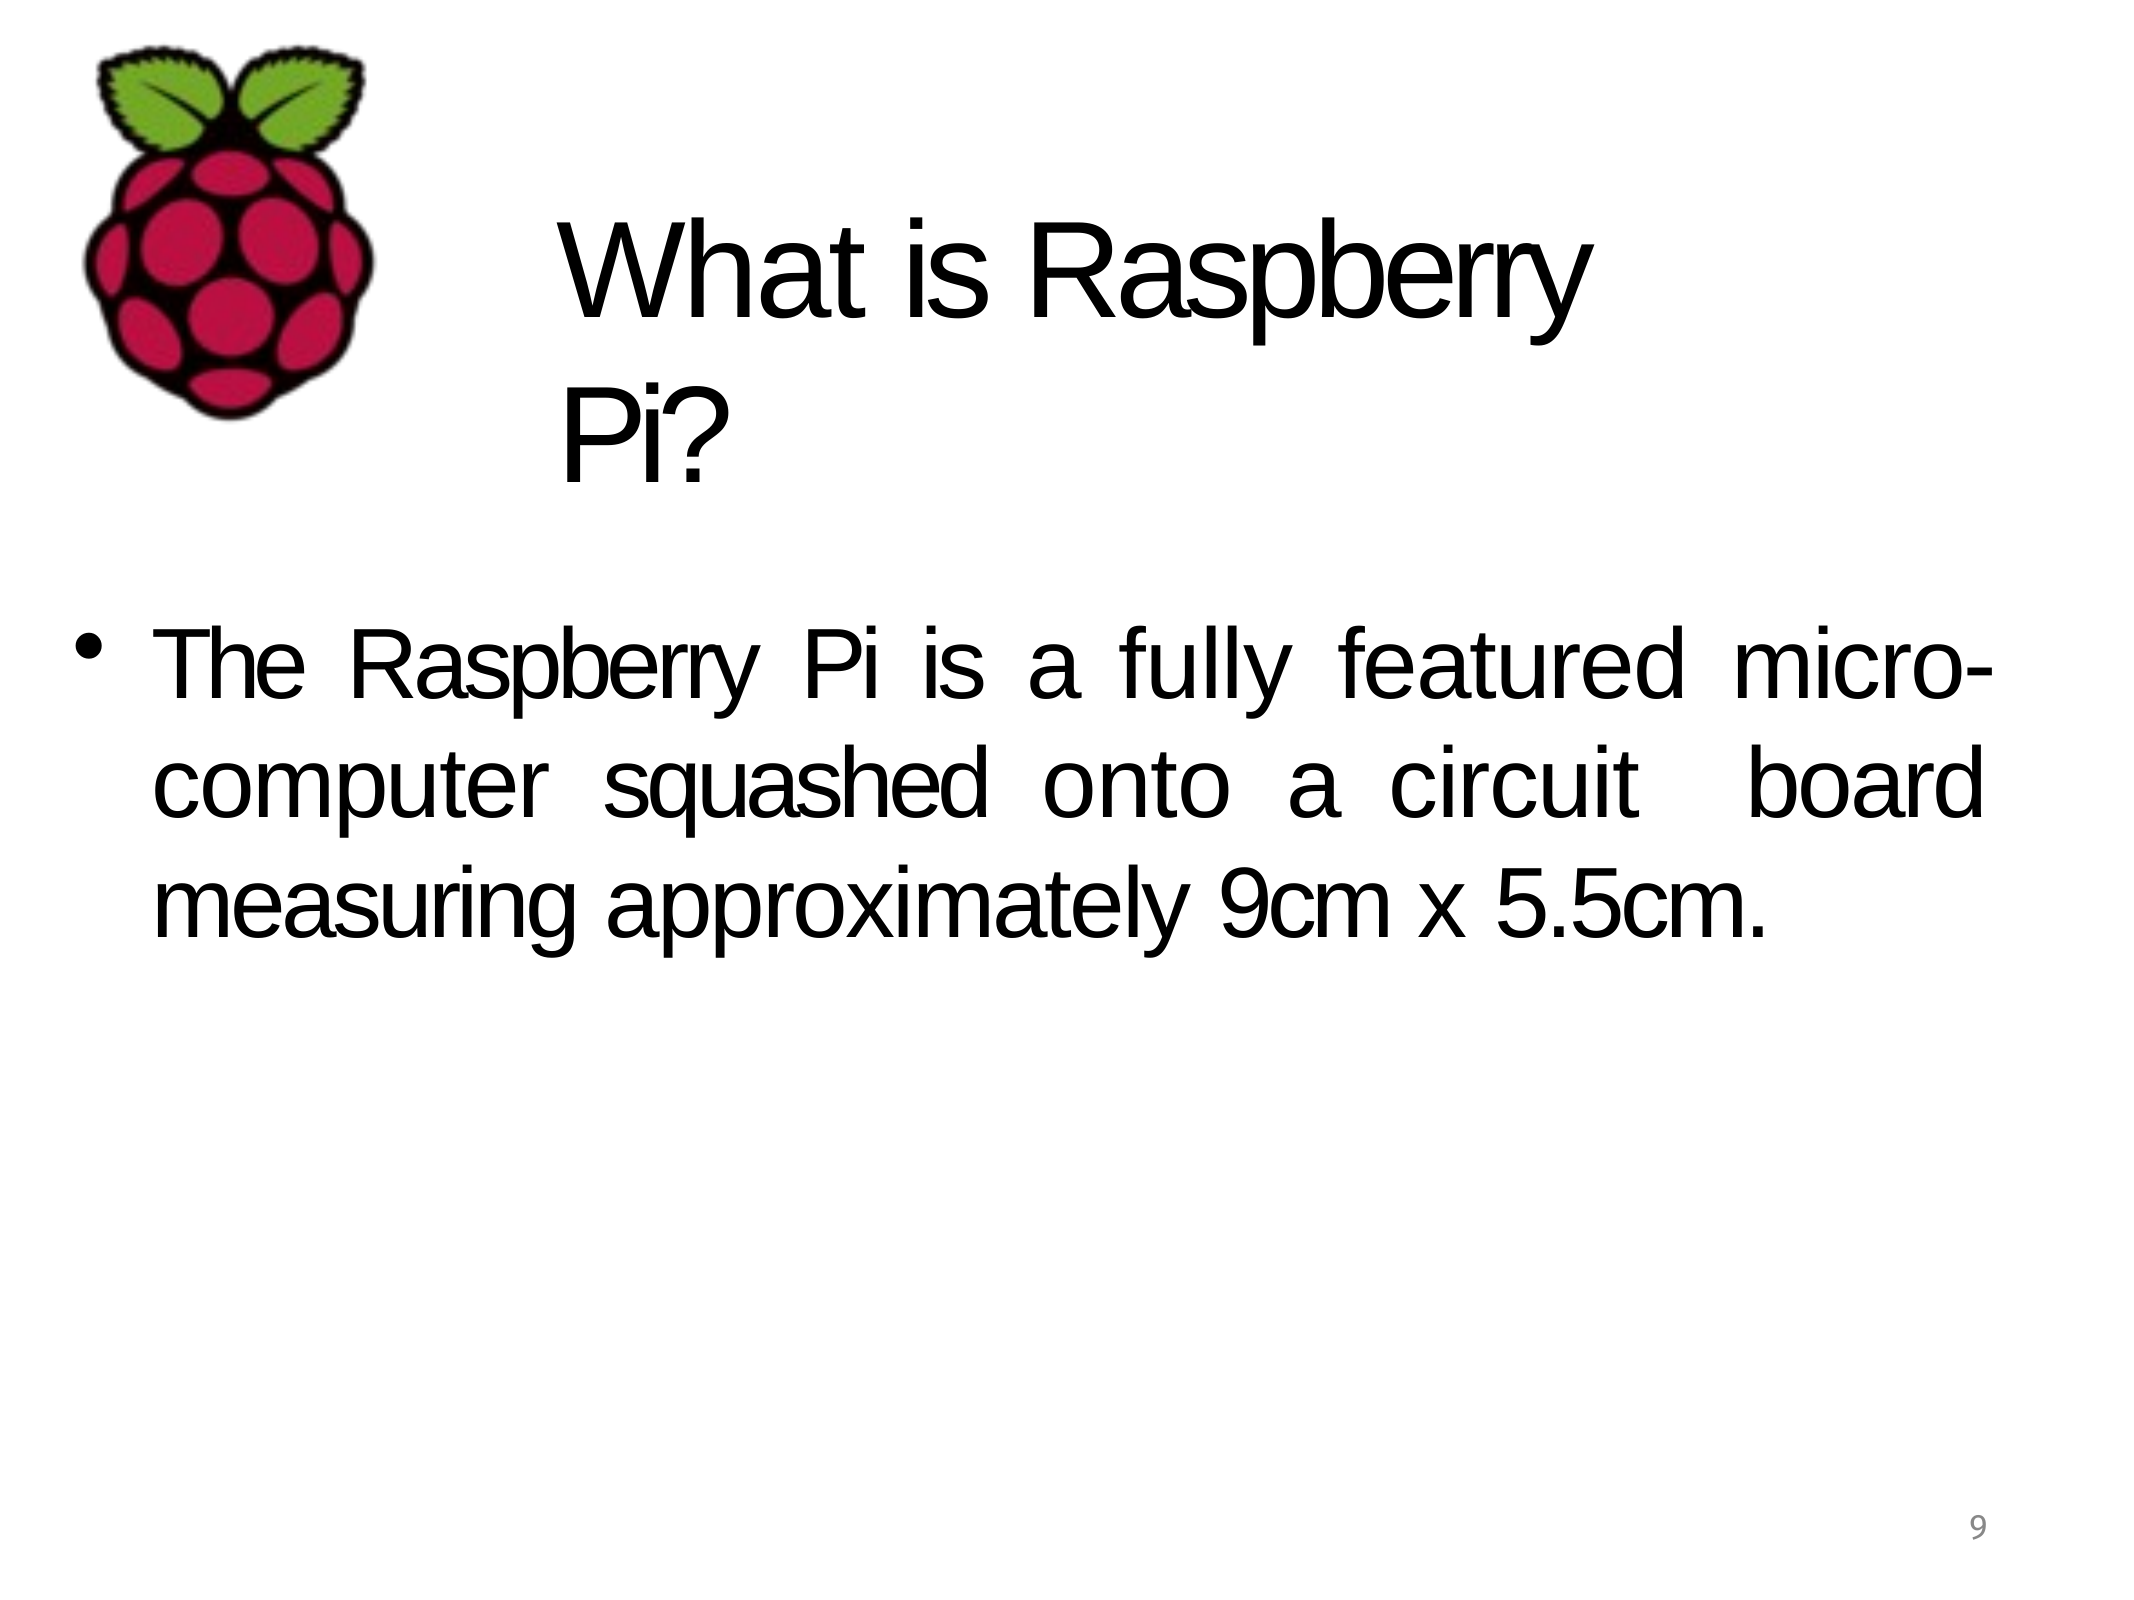

# What is Raspberry Pi?
The Raspberry Pi is a fully featured micro-  computer squashed onto a circuit  board  measuring approximately 9cm x 5.5cm.
9